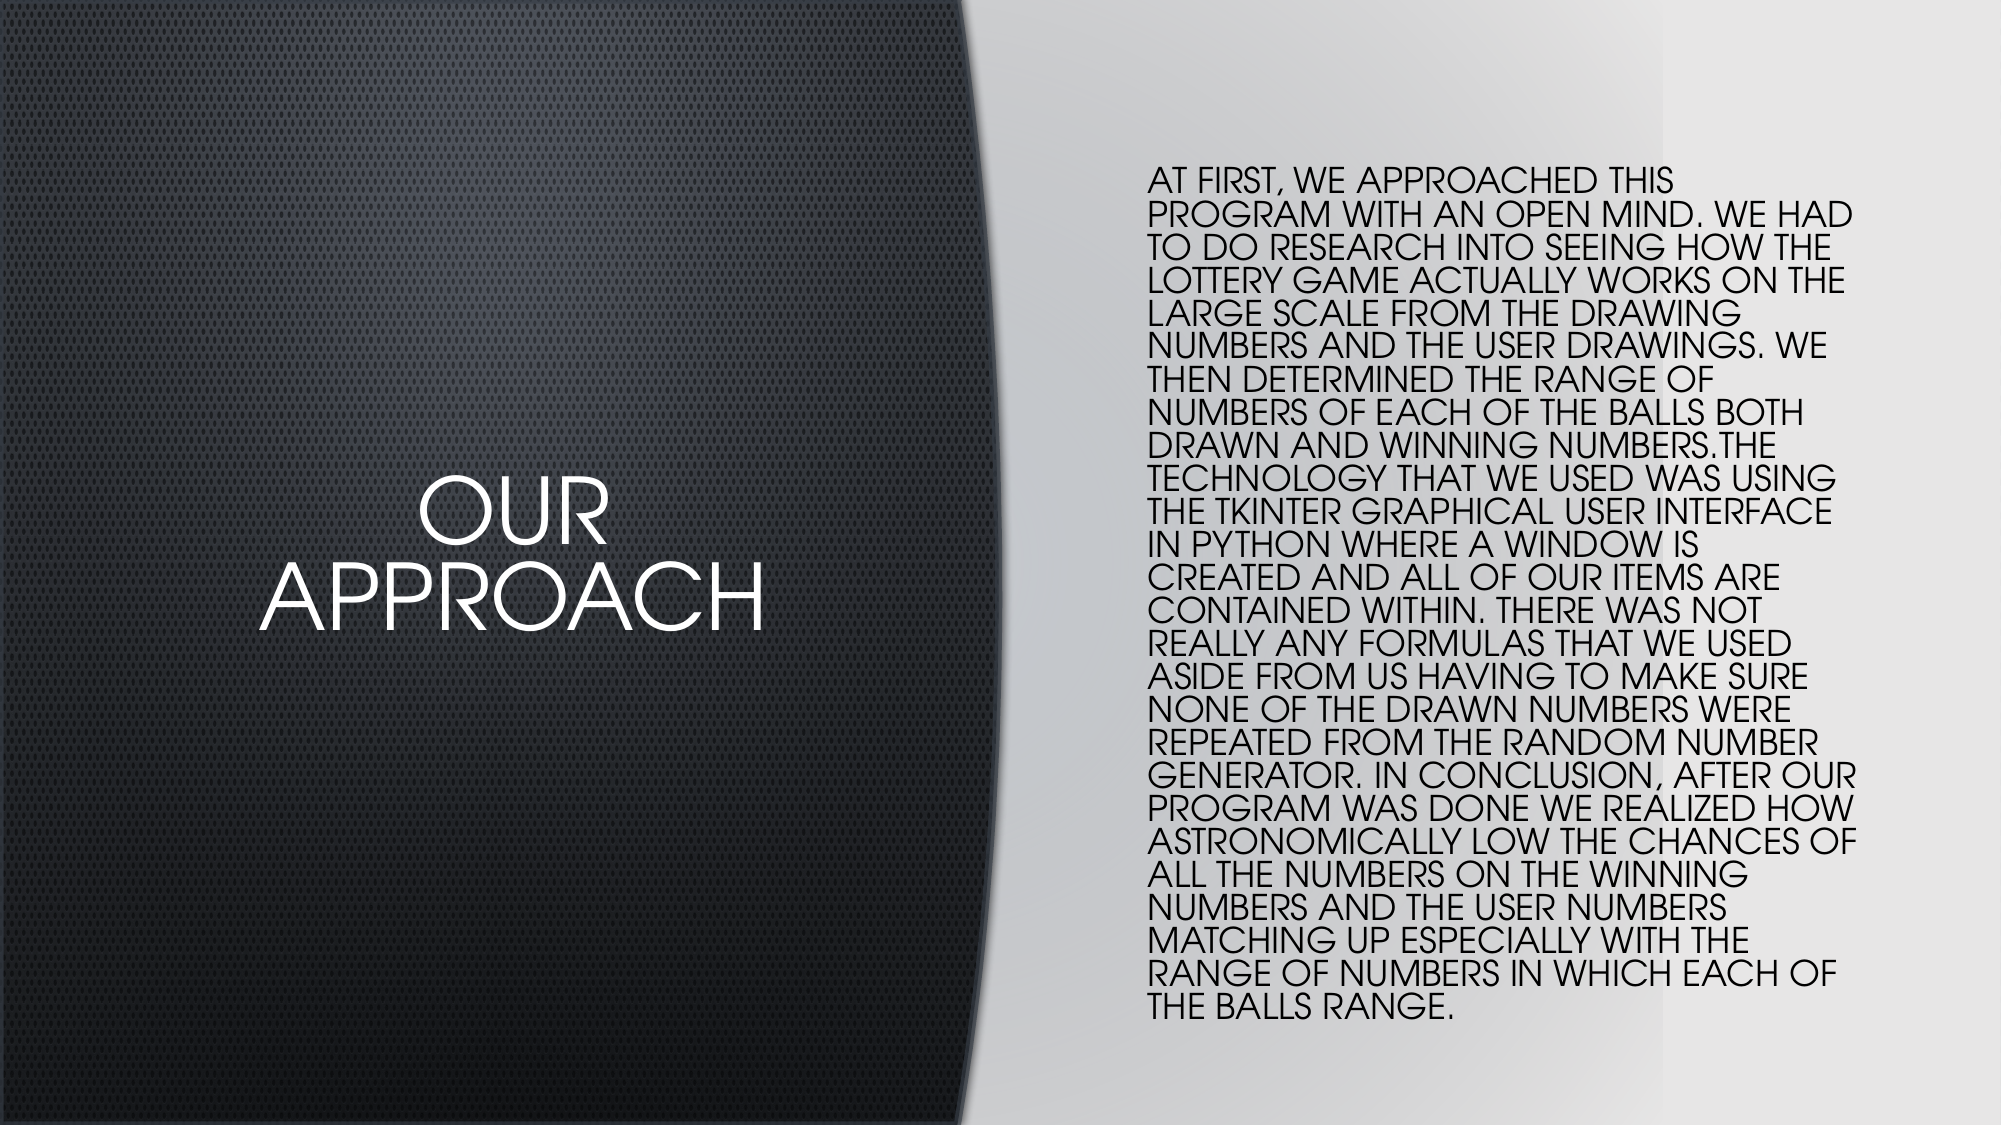

Our approach
at first, we approached this program with an open mind. We had to do research into seeing how the lottery game actually works on the large scale from the drawing numbers and the user drawings. We then determined the range of numbers of each of the balls both drawn and winning numbers.the technology that we used was using the tkinter graphical user interface in python where a window is created and all of our items are contained within. There was not really any formulas that we used aside from us having to make sure none of the drawn numbers were repeated from the random number generator. In conclusion, after our program was done we realized how astronomically low the chances of all the numbers on the winning numbers and the user numbers matching up especially with the range of numbers in which each of the balls range.